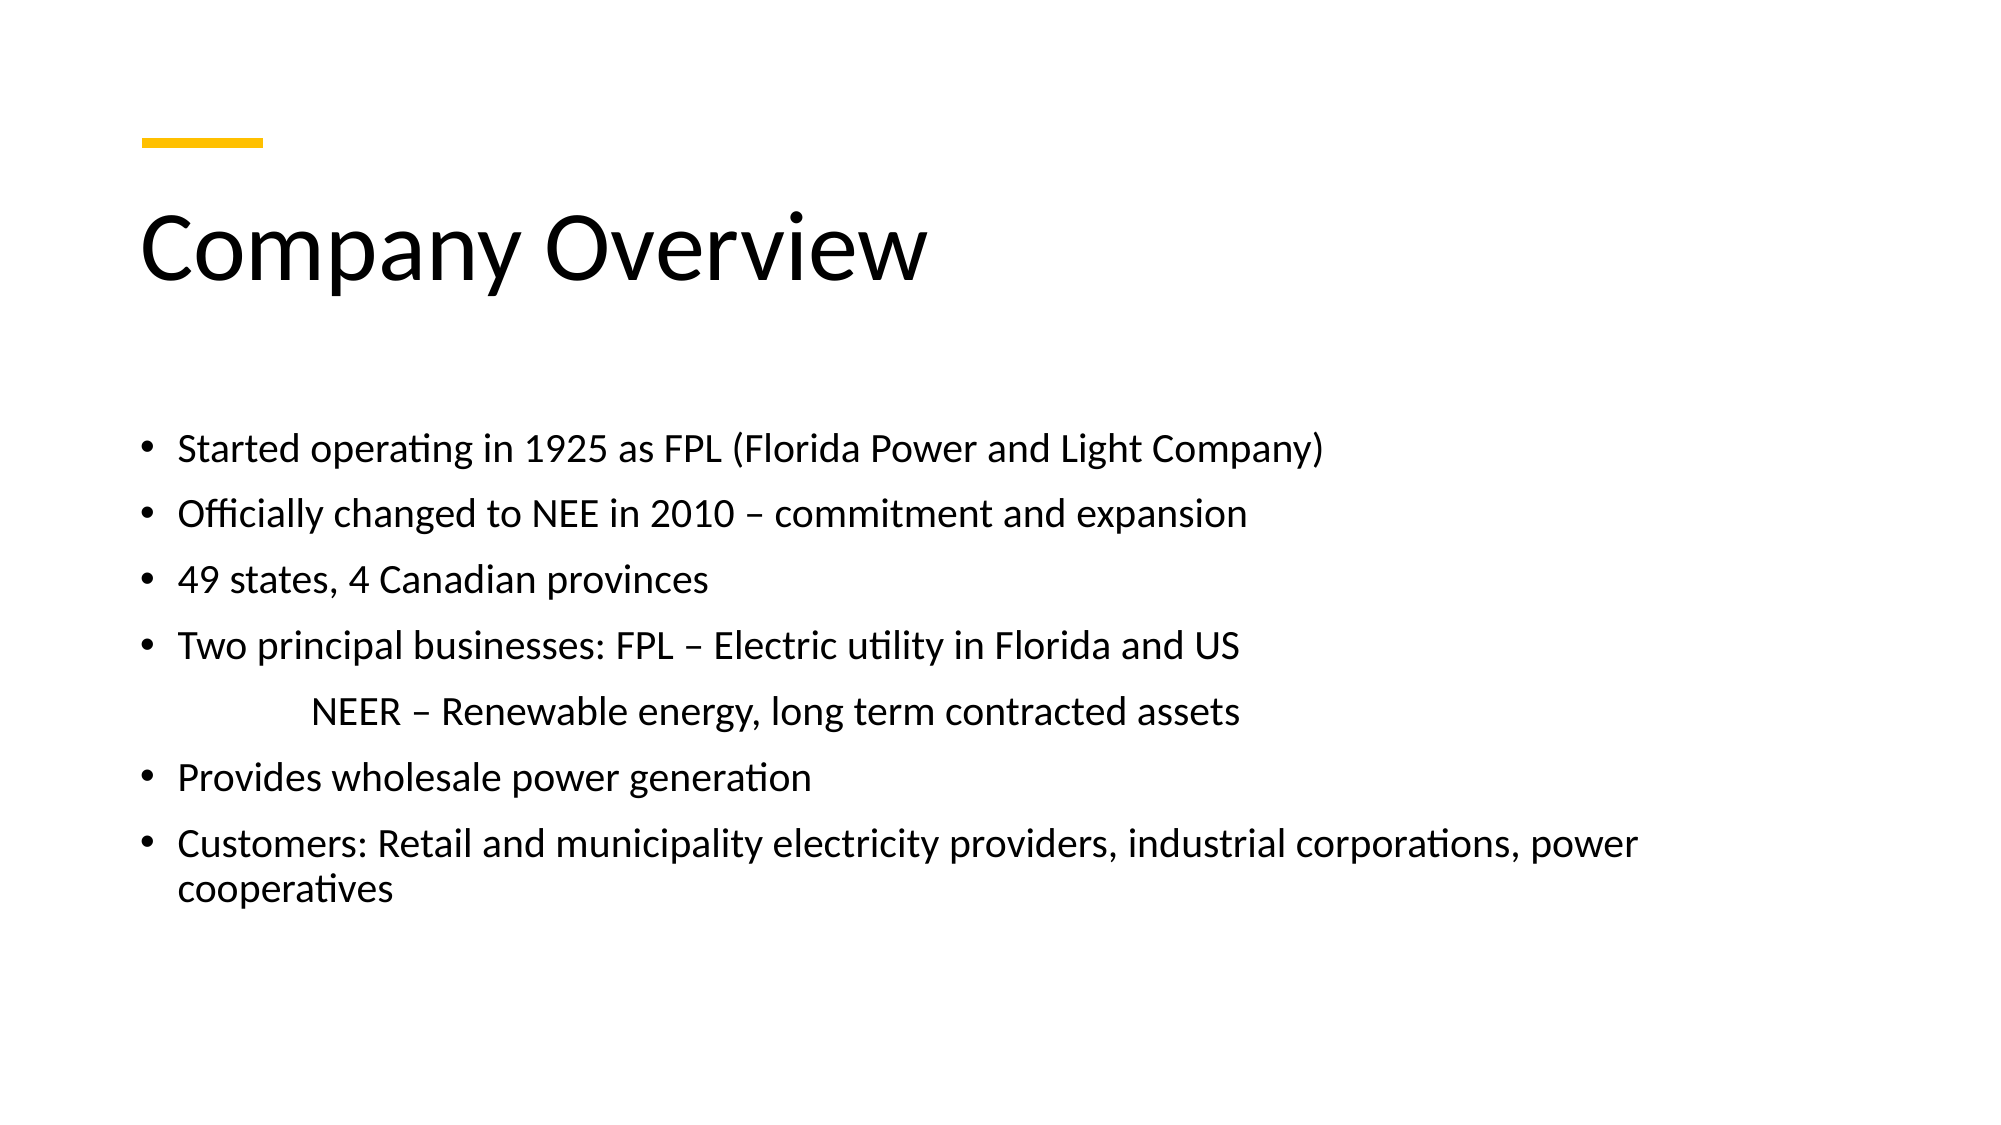

# Company Overview
Started operating in 1925 as FPL (Florida Power and Light Company)
Officially changed to NEE in 2010 – commitment and expansion
49 states, 4 Canadian provinces
Two principal businesses: FPL – Electric utility in Florida and US
                  NEER – Renewable energy, long term contracted assets
Provides wholesale power generation
Customers: Retail and municipality electricity providers, industrial corporations, power cooperatives